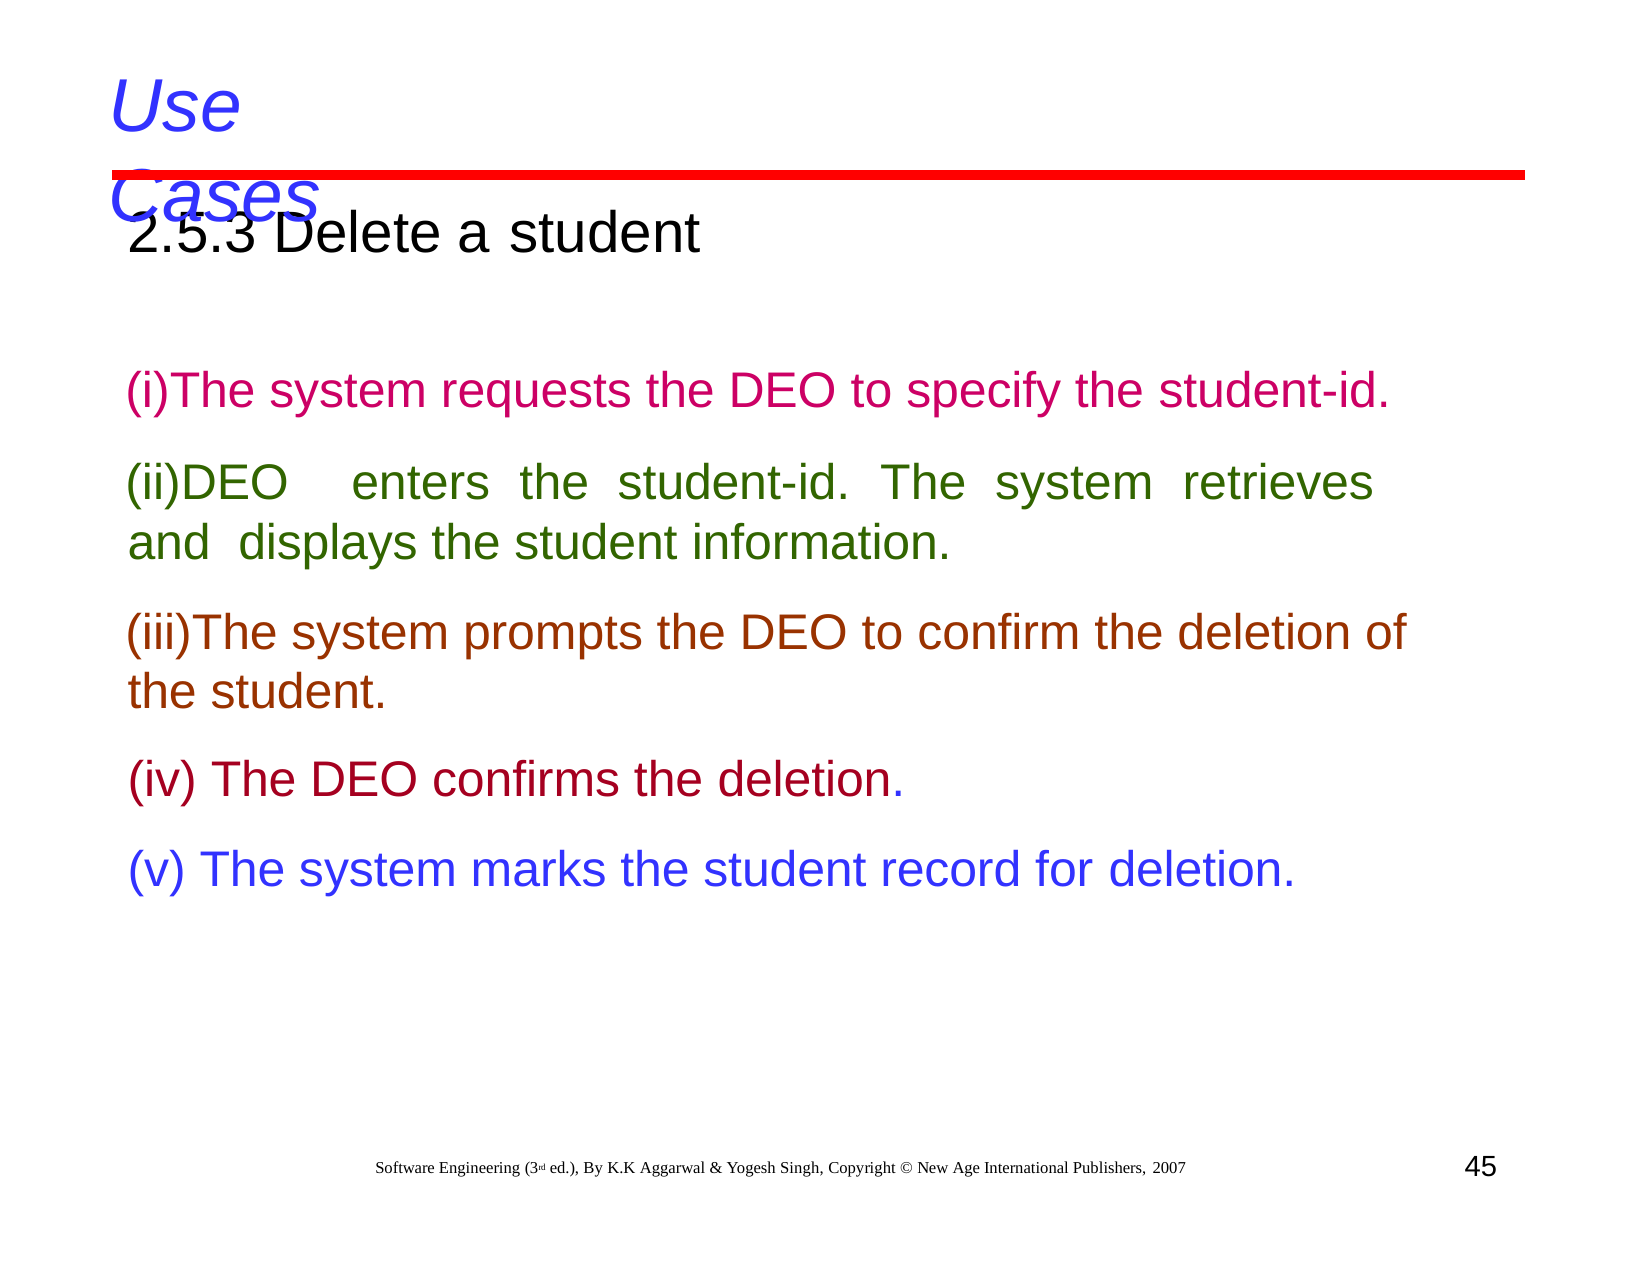

# Use Cases

2.5.3 Delete a student

The system requests the DEO to specify the student-id.
DEO	enters	the	student-id.	The	system	retrieves	and  displays the student information.
The system prompts the DEO to confirm the deletion of  the student.
The DEO confirms the deletion.
The system marks the student record for deletion.
45
Software Engineering (3rd  ed.), By K.K Aggarwal & Yogesh Singh, Copyright © New Age International Publishers, 2007